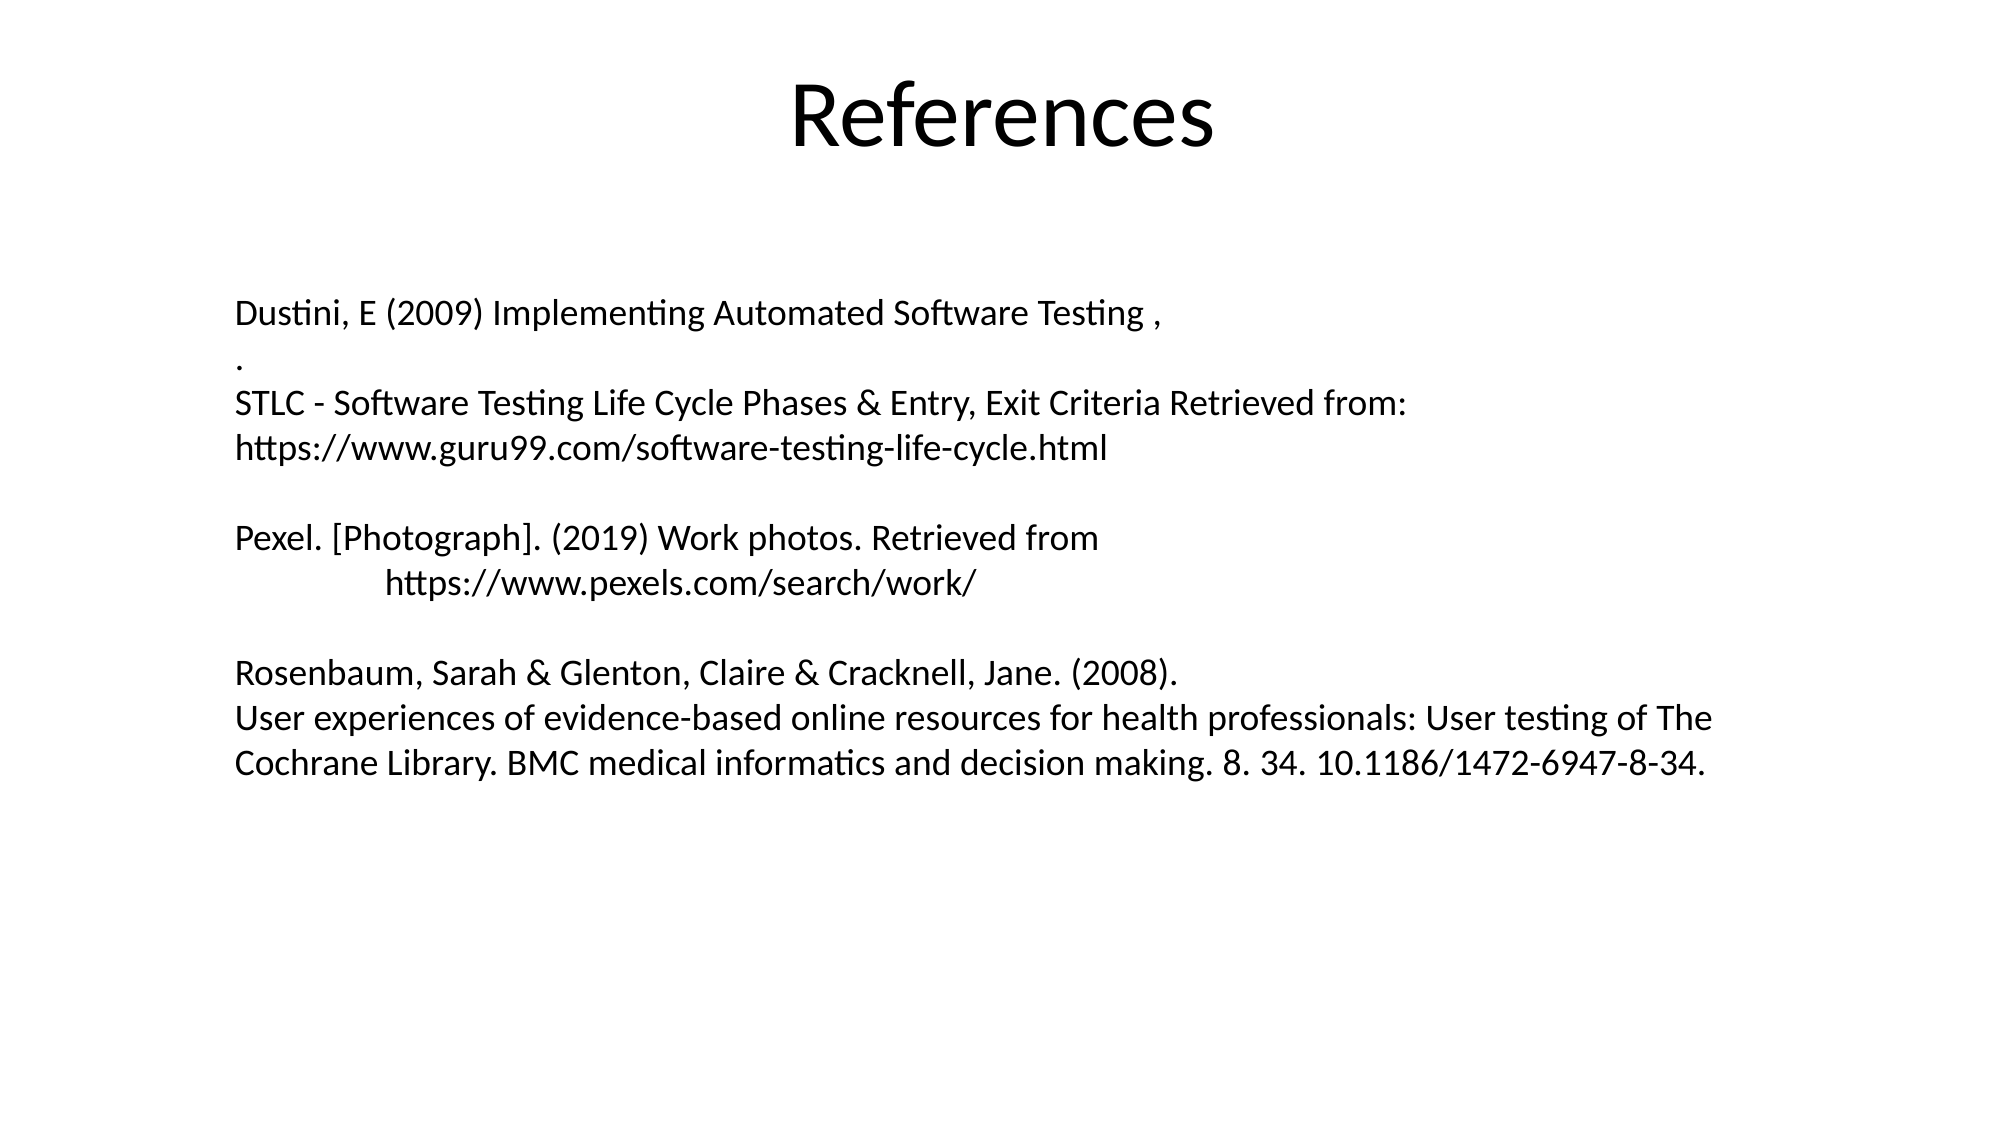

References
Dustini, E (2009) Implementing Automated Software Testing ,
.
STLC - Software Testing Life Cycle Phases & Entry, Exit Criteria Retrieved from: 	https://www.guru99.com/software-testing-life-cycle.html

Pexel. [Photograph]. (2019) Work photos. Retrieved from
	https://www.pexels.com/search/work/

Rosenbaum, Sarah & Glenton, Claire & Cracknell, Jane. (2008).
User experiences of evidence-based online resources for health professionals: User testing of The Cochrane Library. BMC medical informatics and decision making. 8. 34. 10.1186/1472-6947-8-34.